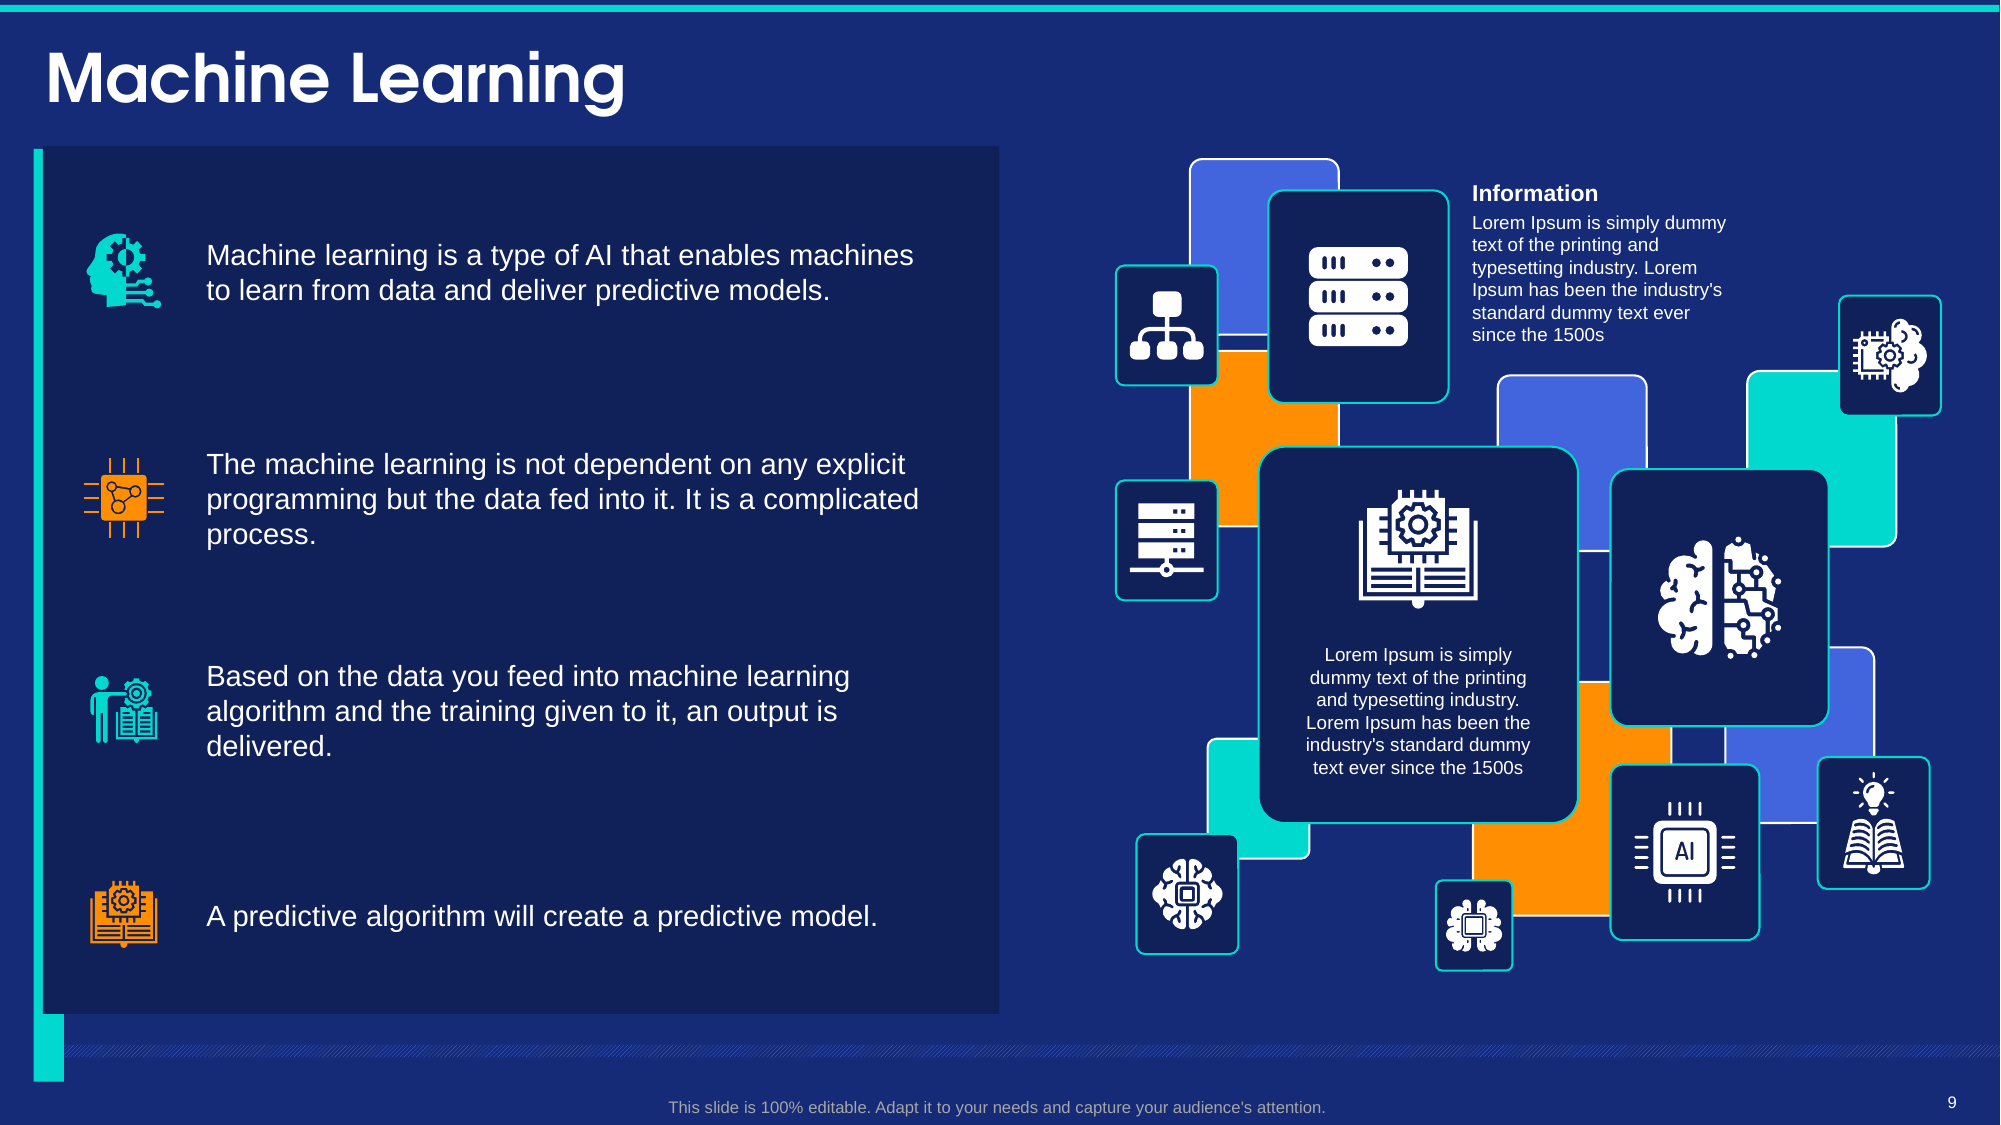

# Machine Learning

Information
Lorem Ipsum is simply dummy text of the printing and typesetting industry. Lorem Ipsum has been the industry's standard dummy text ever since the 1500s

Machine learning is a type of AI that enables machines to learn from data and deliver predictive models.

The machine learning is not dependent on any explicit programming but the data fed into it. It is a complicated process.

Lorem Ipsum is simply dummy text of the printing and typesetting industry. Lorem Ipsum has been the industry's standard dummy text ever since the 1500s

Based on the data you feed into machine learning algorithm and the training given to it, an output is delivered.

A predictive algorithm will create a predictive model.

This slide is 100% editable. Adapt it to your needs and capture your audience's attention.
9